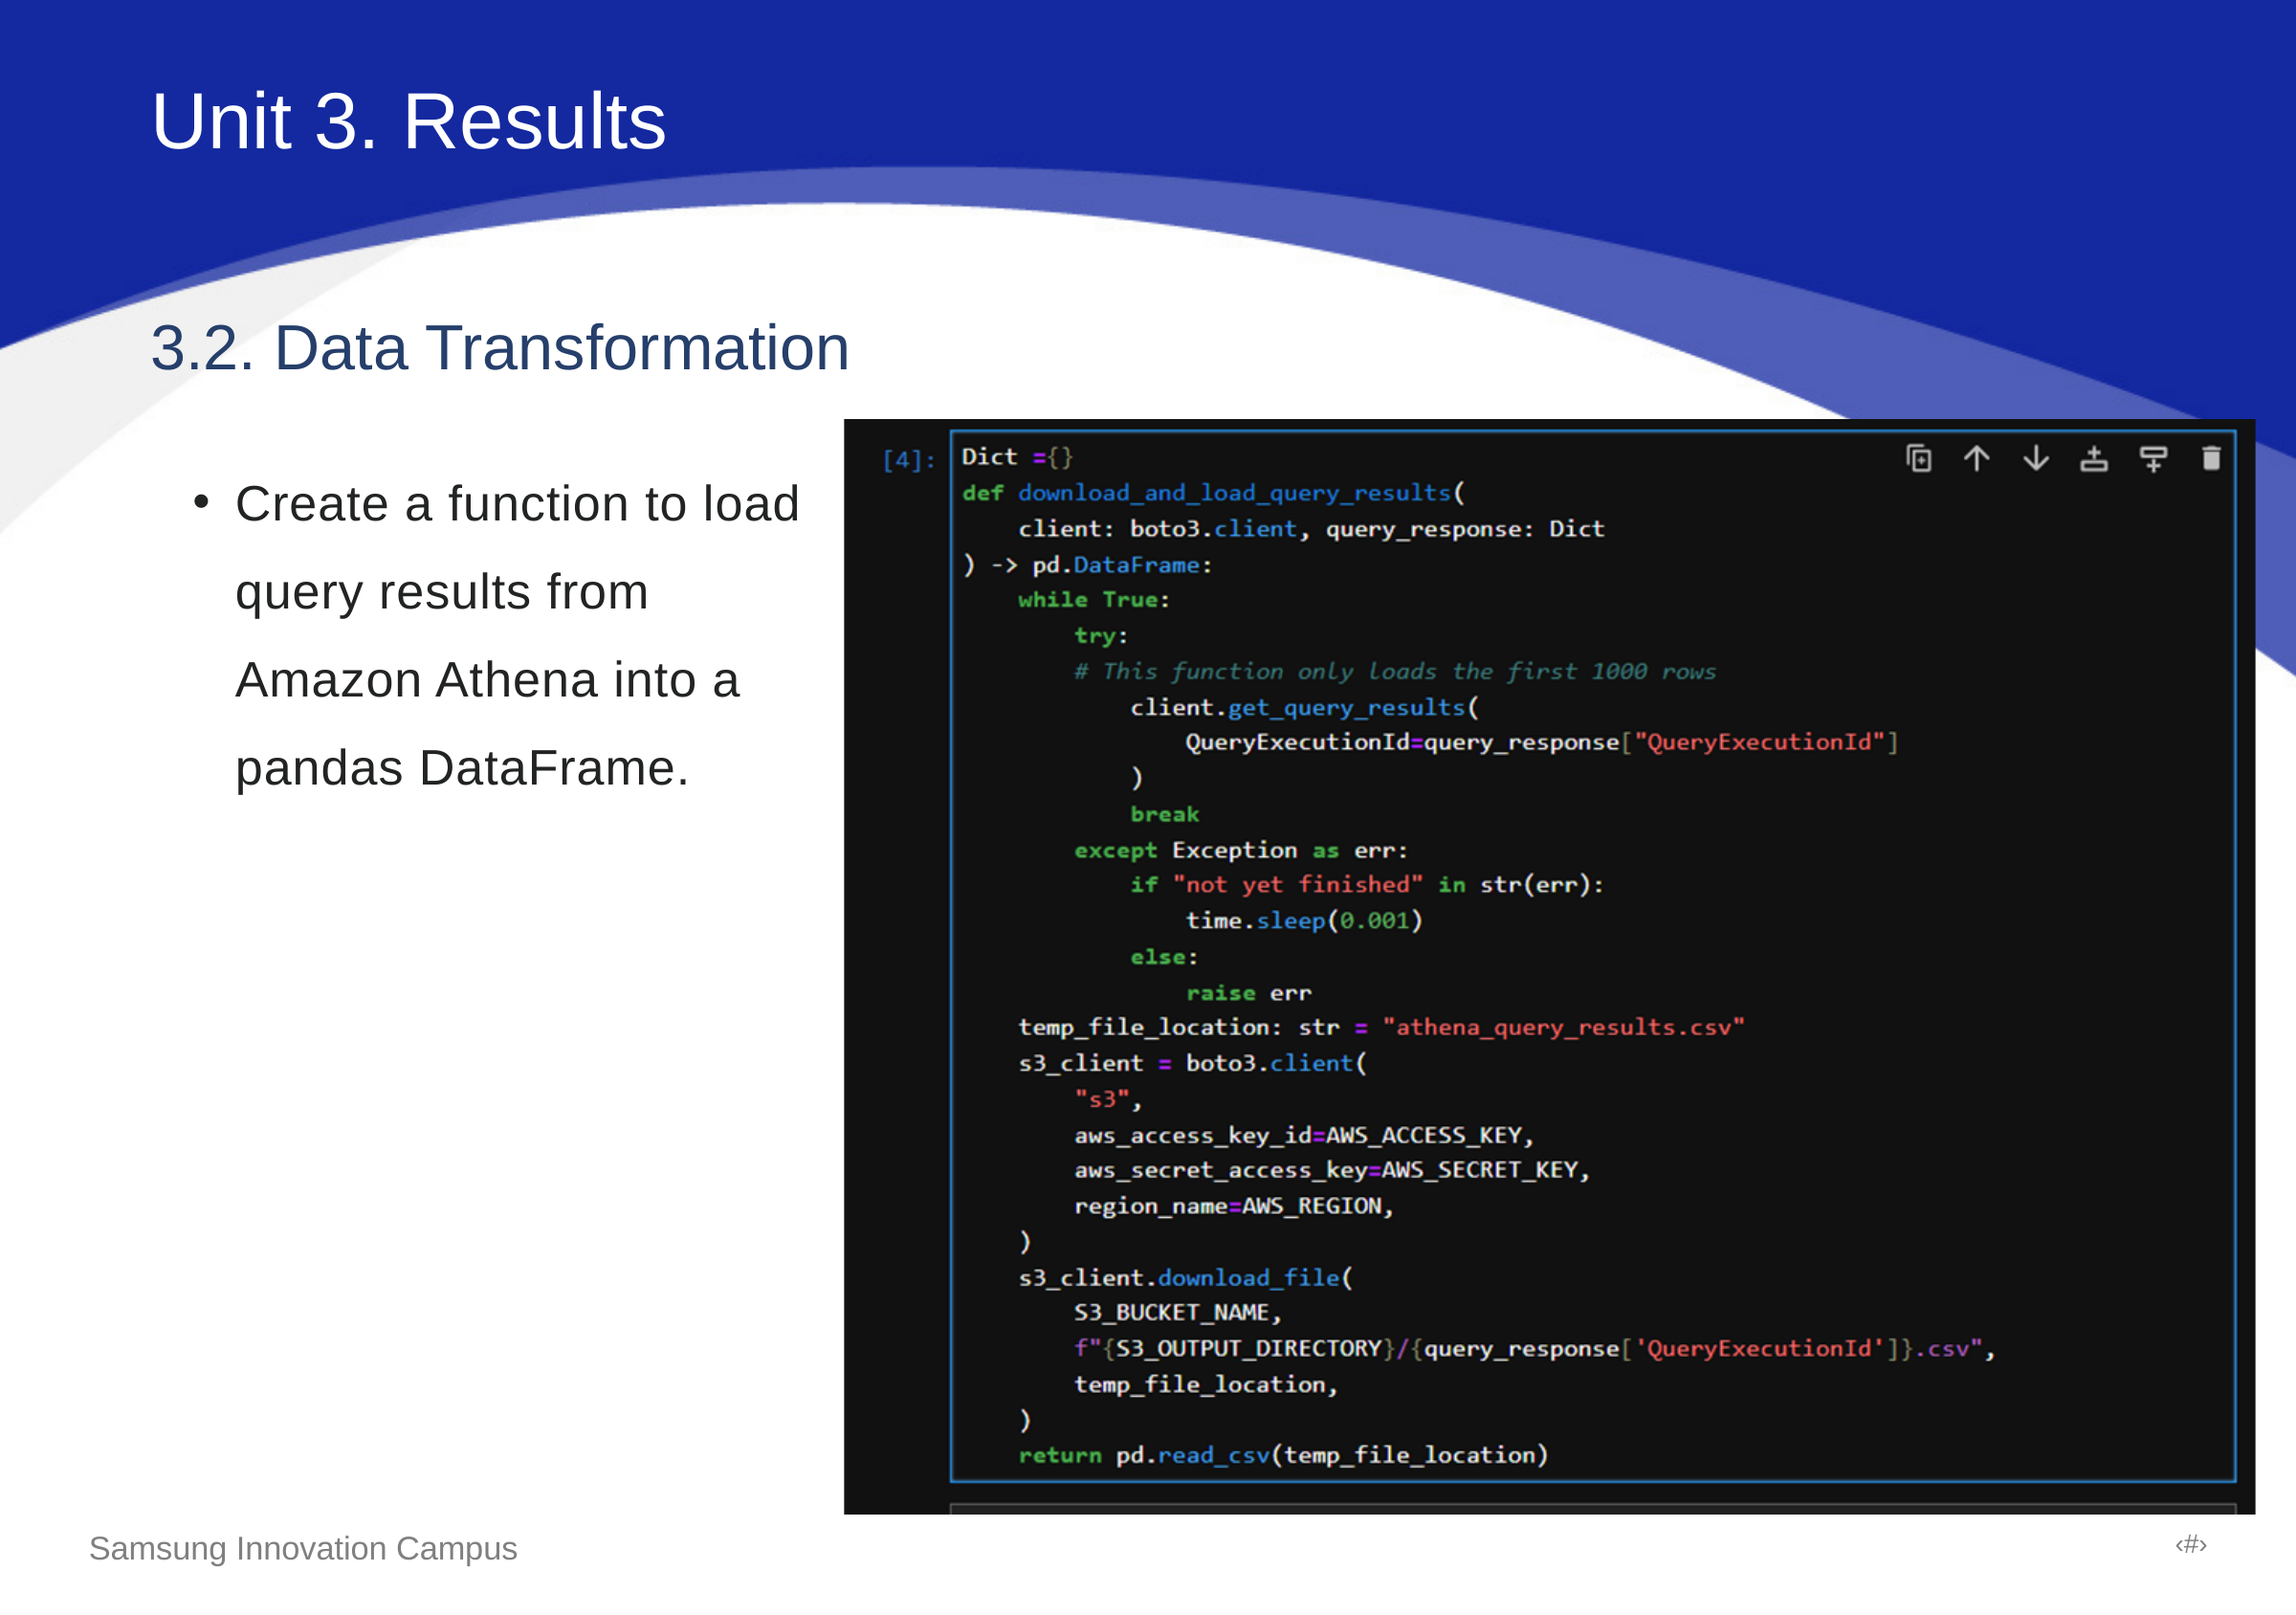

Unit 3. Results
3.2. Data Transformation

Create a function to load query results from Amazon Athena into a pandas DataFrame.

‹#›
Samsung Innovation Campus